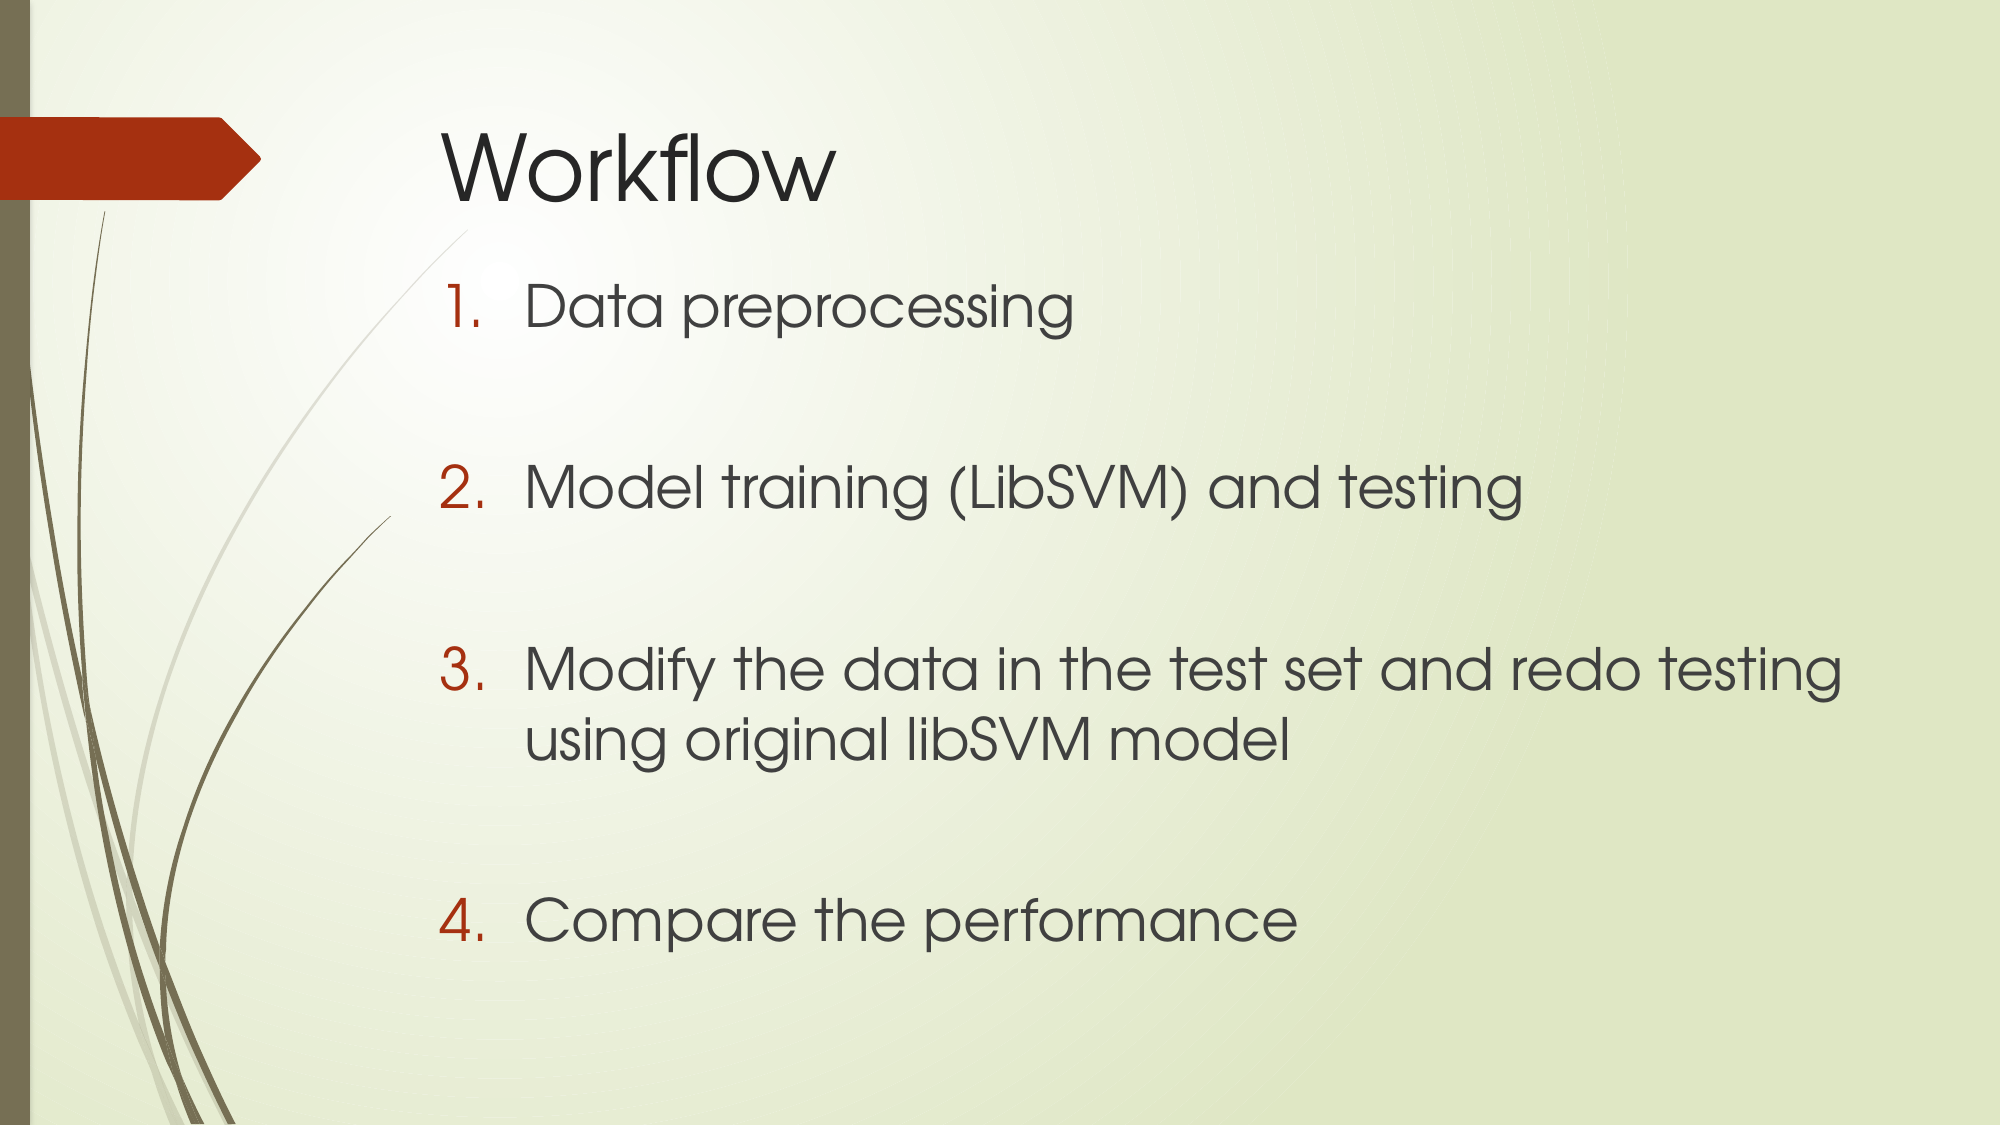

# Workflow
Data preprocessing

Model training (LibSVM) and testing

Modify the data in the test set and redo testing using original libSVM model

Compare the performance